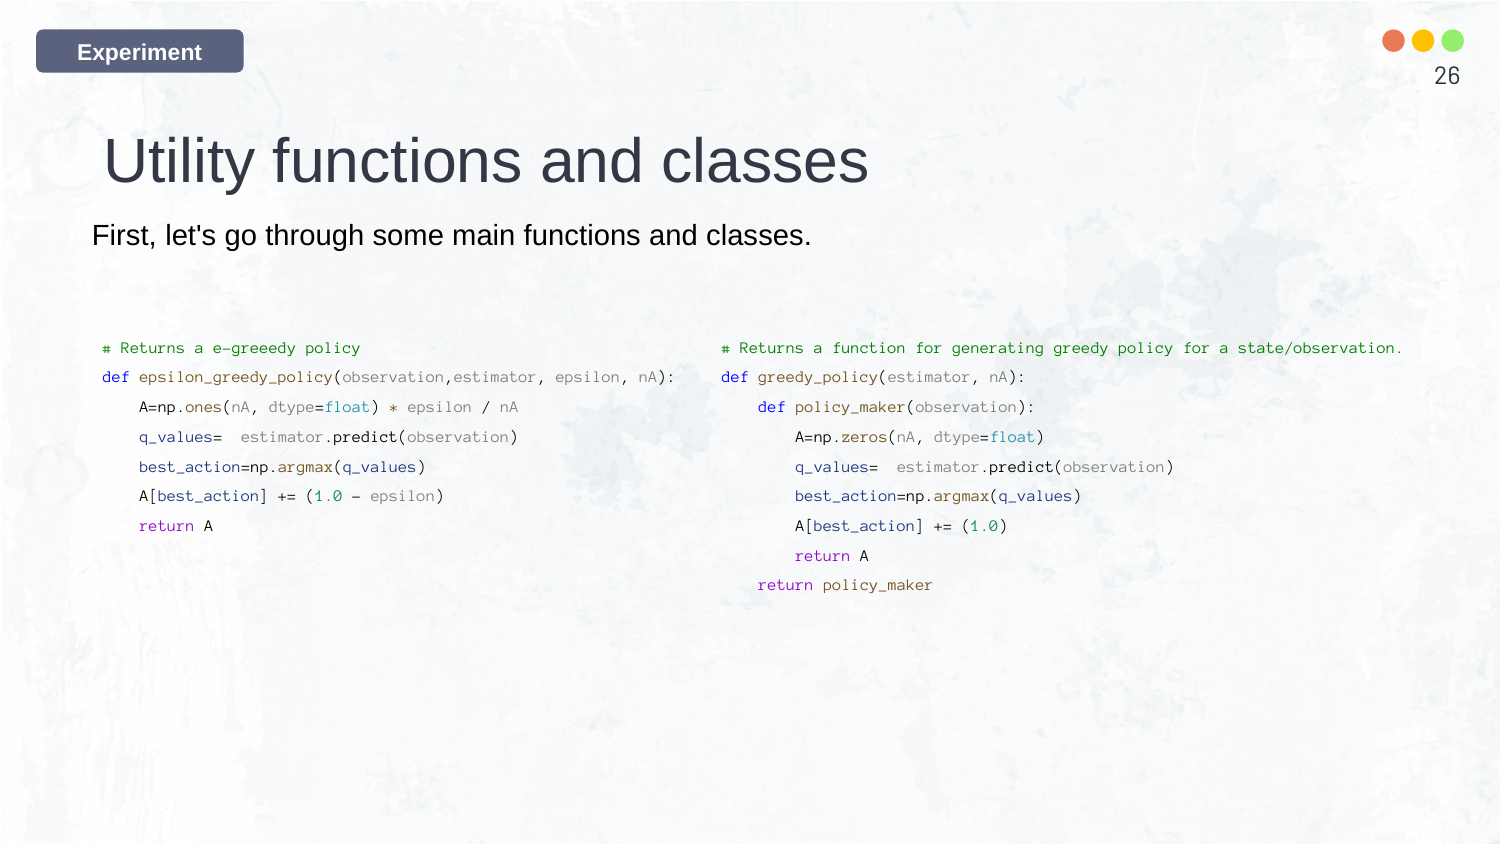

Experiment

26
# Utility functions and classes
First, let's go through some main functions and classes.
# Returns a e-greeedy policy
def epsilon_greedy_policy(observation,estimator, epsilon, nA):
    A=np.ones(nA, dtype=float) * epsilon / nA
    q_values=  estimator.predict(observation)
    best_action=np.argmax(q_values)
    A[best_action] += (1.0 - epsilon)
    return A

# Returns a function for generating greedy policy for a state/observation.
def greedy_policy(estimator, nA):
    def policy_maker(observation):
        A=np.zeros(nA, dtype=float)
        q_values=  estimator.predict(observation)
        best_action=np.argmax(q_values)
        A[best_action] += (1.0)
        return A
    return policy_maker